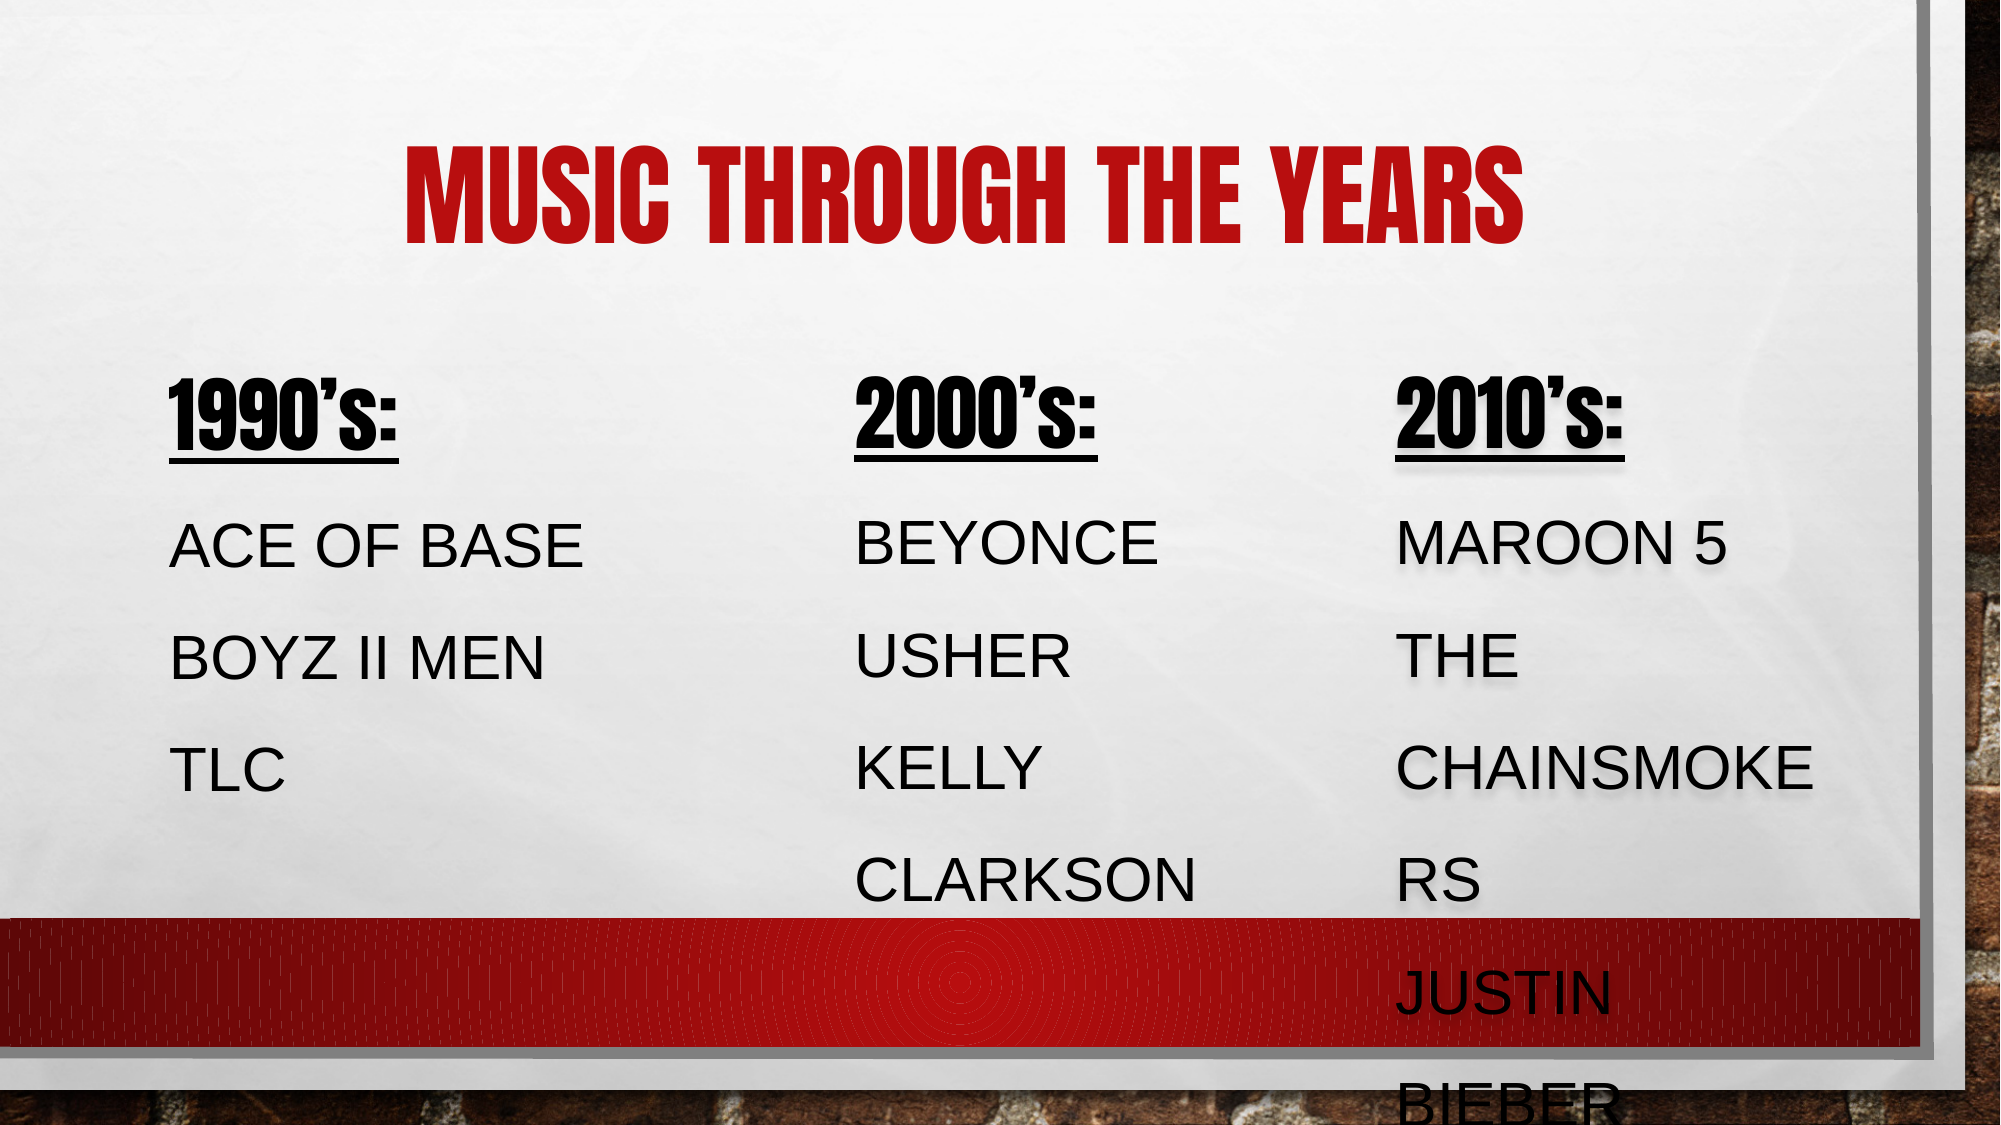

# Music through the years
2000’s:
BEYONCE
USHER
KELLY CLARKSON
2010’s:
MAROON 5
THE CHAINSMOKERS
JUSTIN BIEBER
1990’s:
Ace of Base
Boyz II Men
TLC